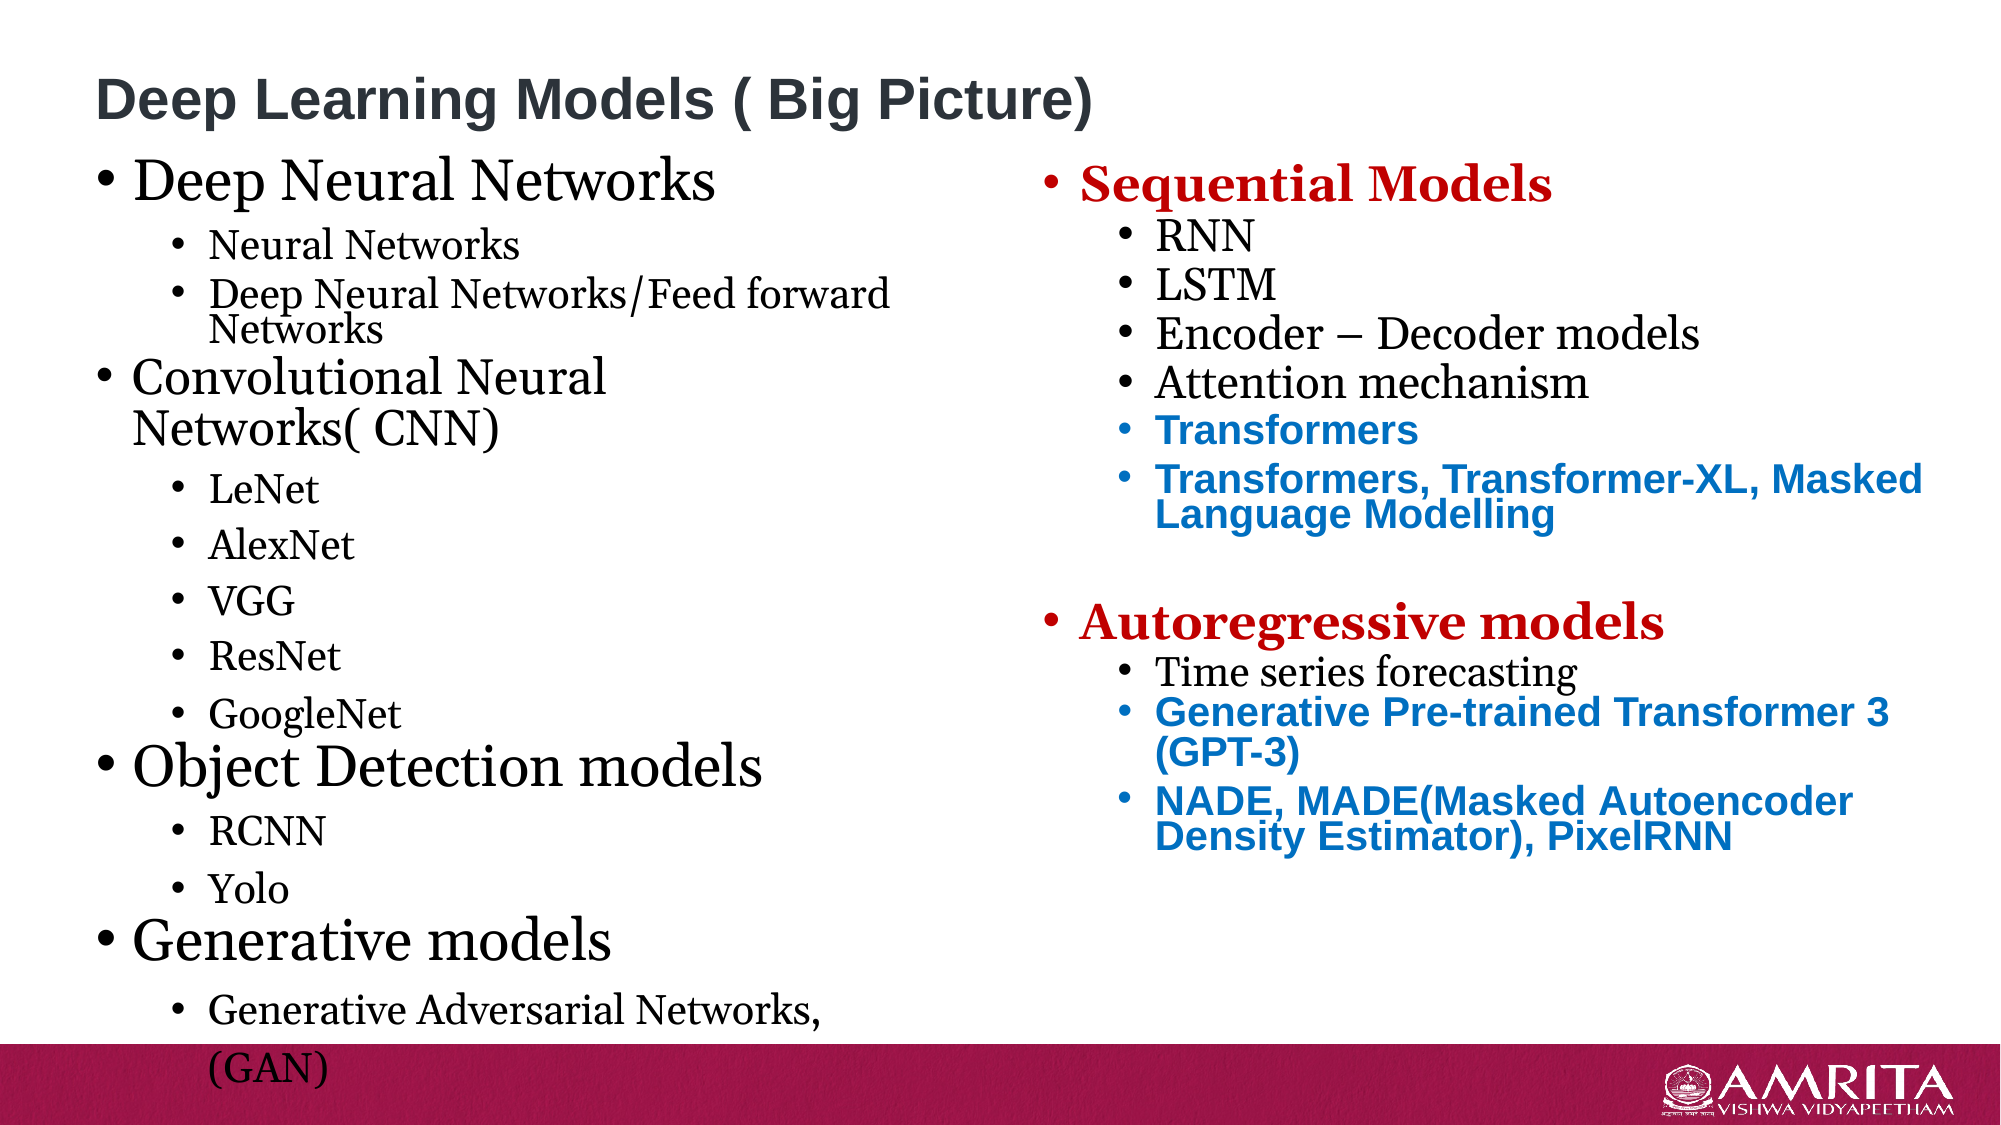

# Deep Learning Models ( Big Picture)
Deep Neural Networks
Neural Networks
Deep Neural Networks/Feed forward Networks
Convolutional Neural Networks( CNN)
LeNet
AlexNet
VGG
ResNet
GoogleNet
Object Detection models
RCNN
Yolo
Generative models
Generative Adversarial Networks,(GAN)
Sequential Models
RNN
LSTM
Encoder – Decoder models
Attention mechanism
Transformers
Transformers, Transformer-XL, Masked Language Modelling

Autoregressive models
Time series forecasting
Generative Pre-trained Transformer 3
(GPT-3)
NADE, MADE(Masked Autoencoder Density Estimator), PixelRNN